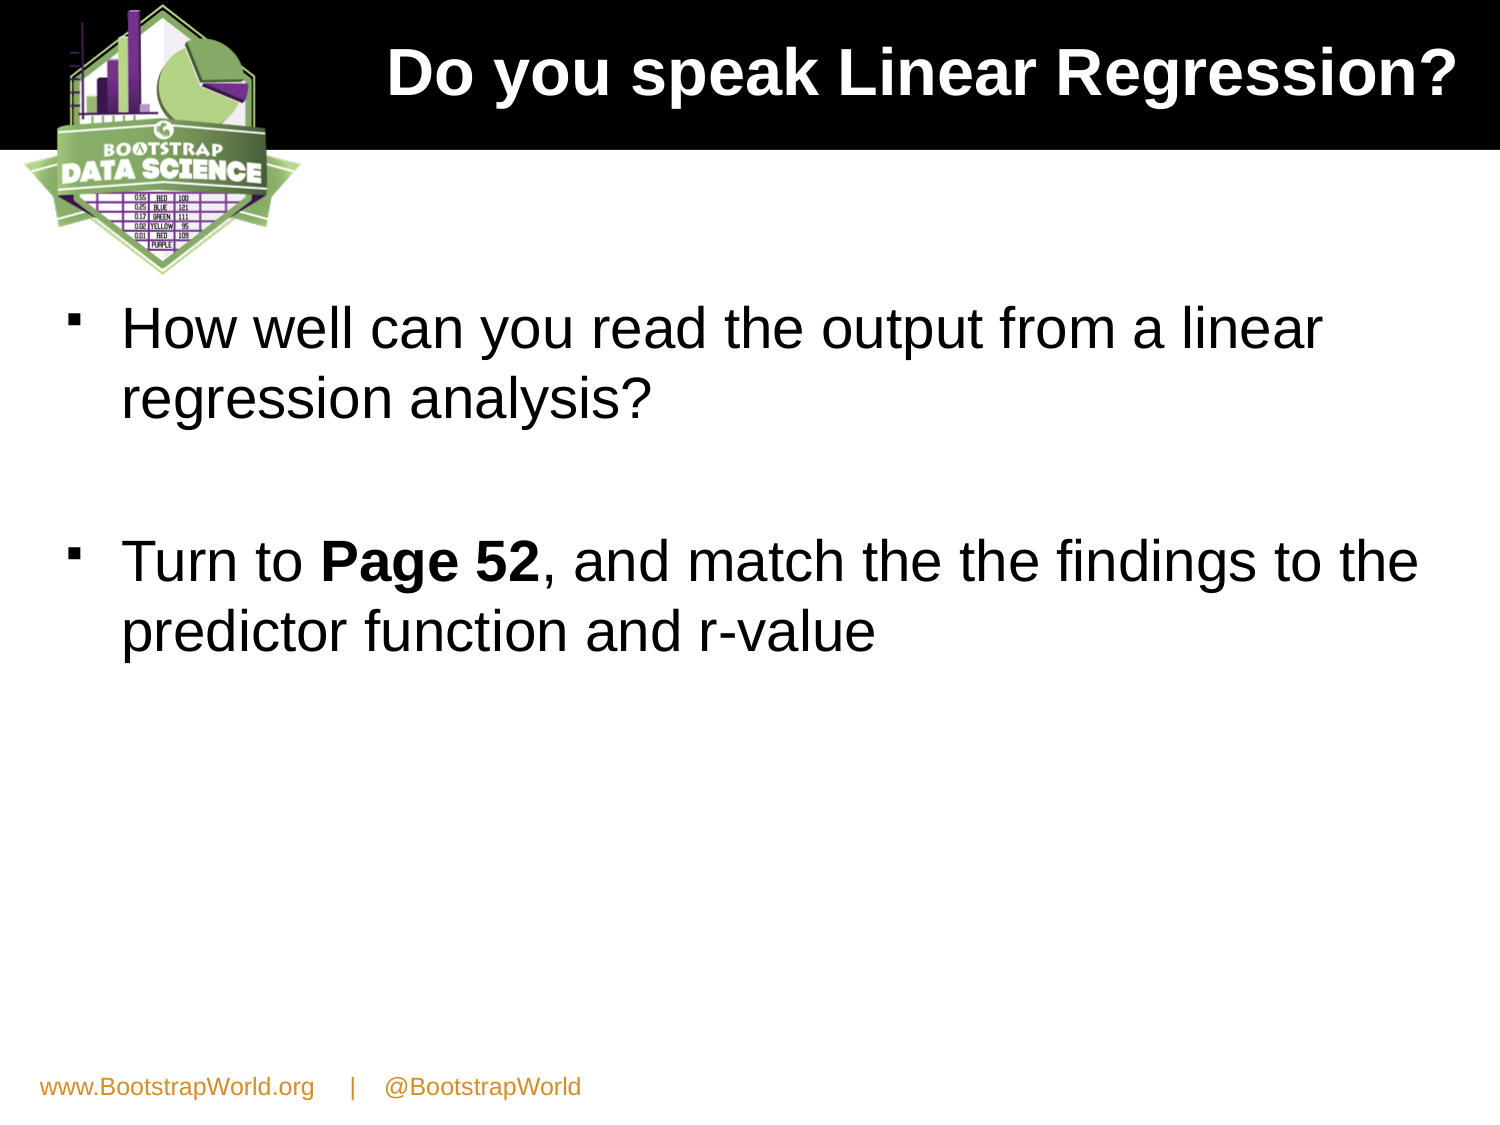

# Do you speak Linear Regression?
How well can you read the output from a linear regression analysis?

Turn to Page 52, and match the the findings to the predictor function and r-value
www.BootstrapWorld.org     |    @BootstrapWorld